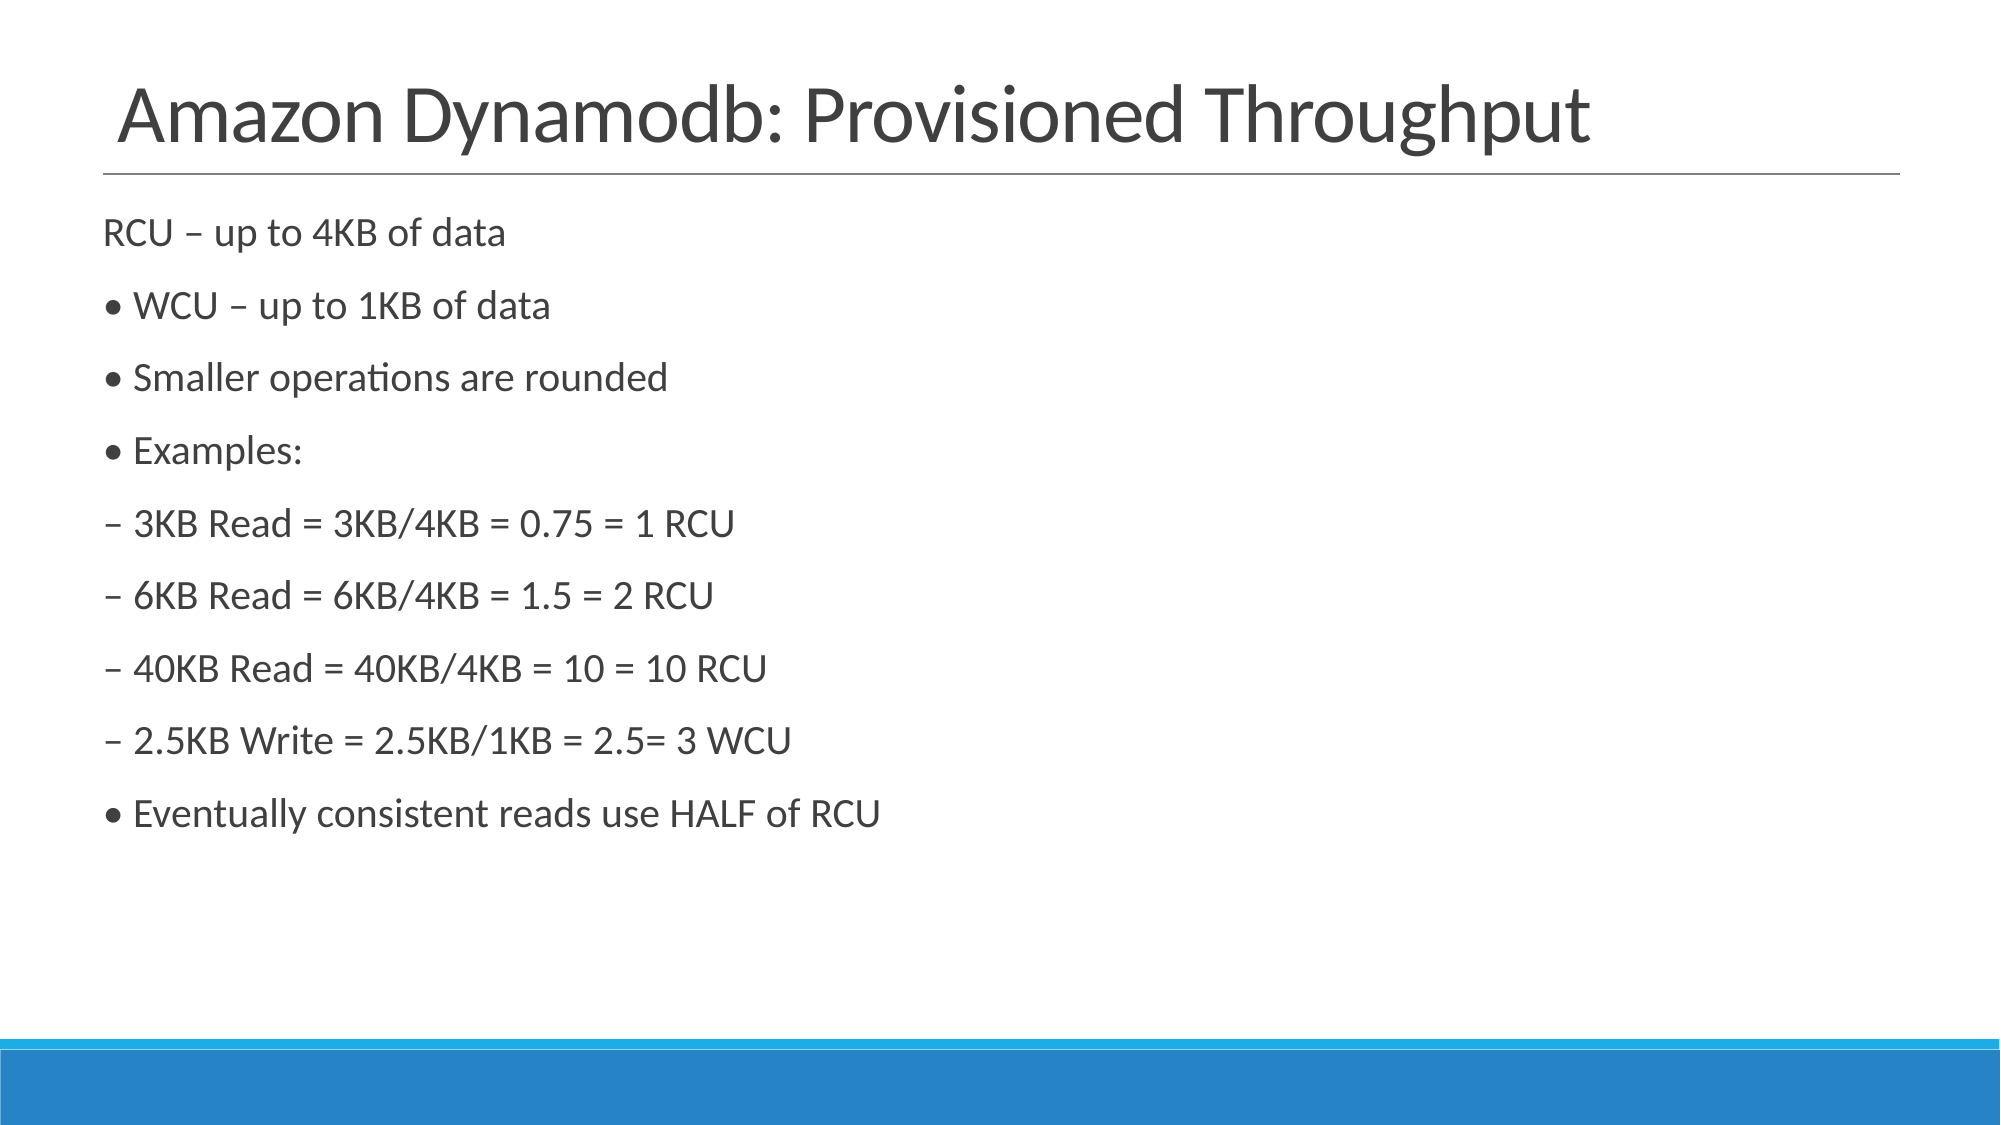

# Amazon Dynamodb: Provisioned Throughput
RCU – up to 4KB of data
• WCU – up to 1KB of data
• Smaller operations are rounded
• Examples:
– 3KB Read = 3KB/4KB = 0.75 = 1 RCU
– 6KB Read = 6KB/4KB = 1.5 = 2 RCU
– 40KB Read = 40KB/4KB = 10 = 10 RCU
– 2.5KB Write = 2.5KB/1KB = 2.5= 3 WCU
• Eventually consistent reads use HALF of RCU